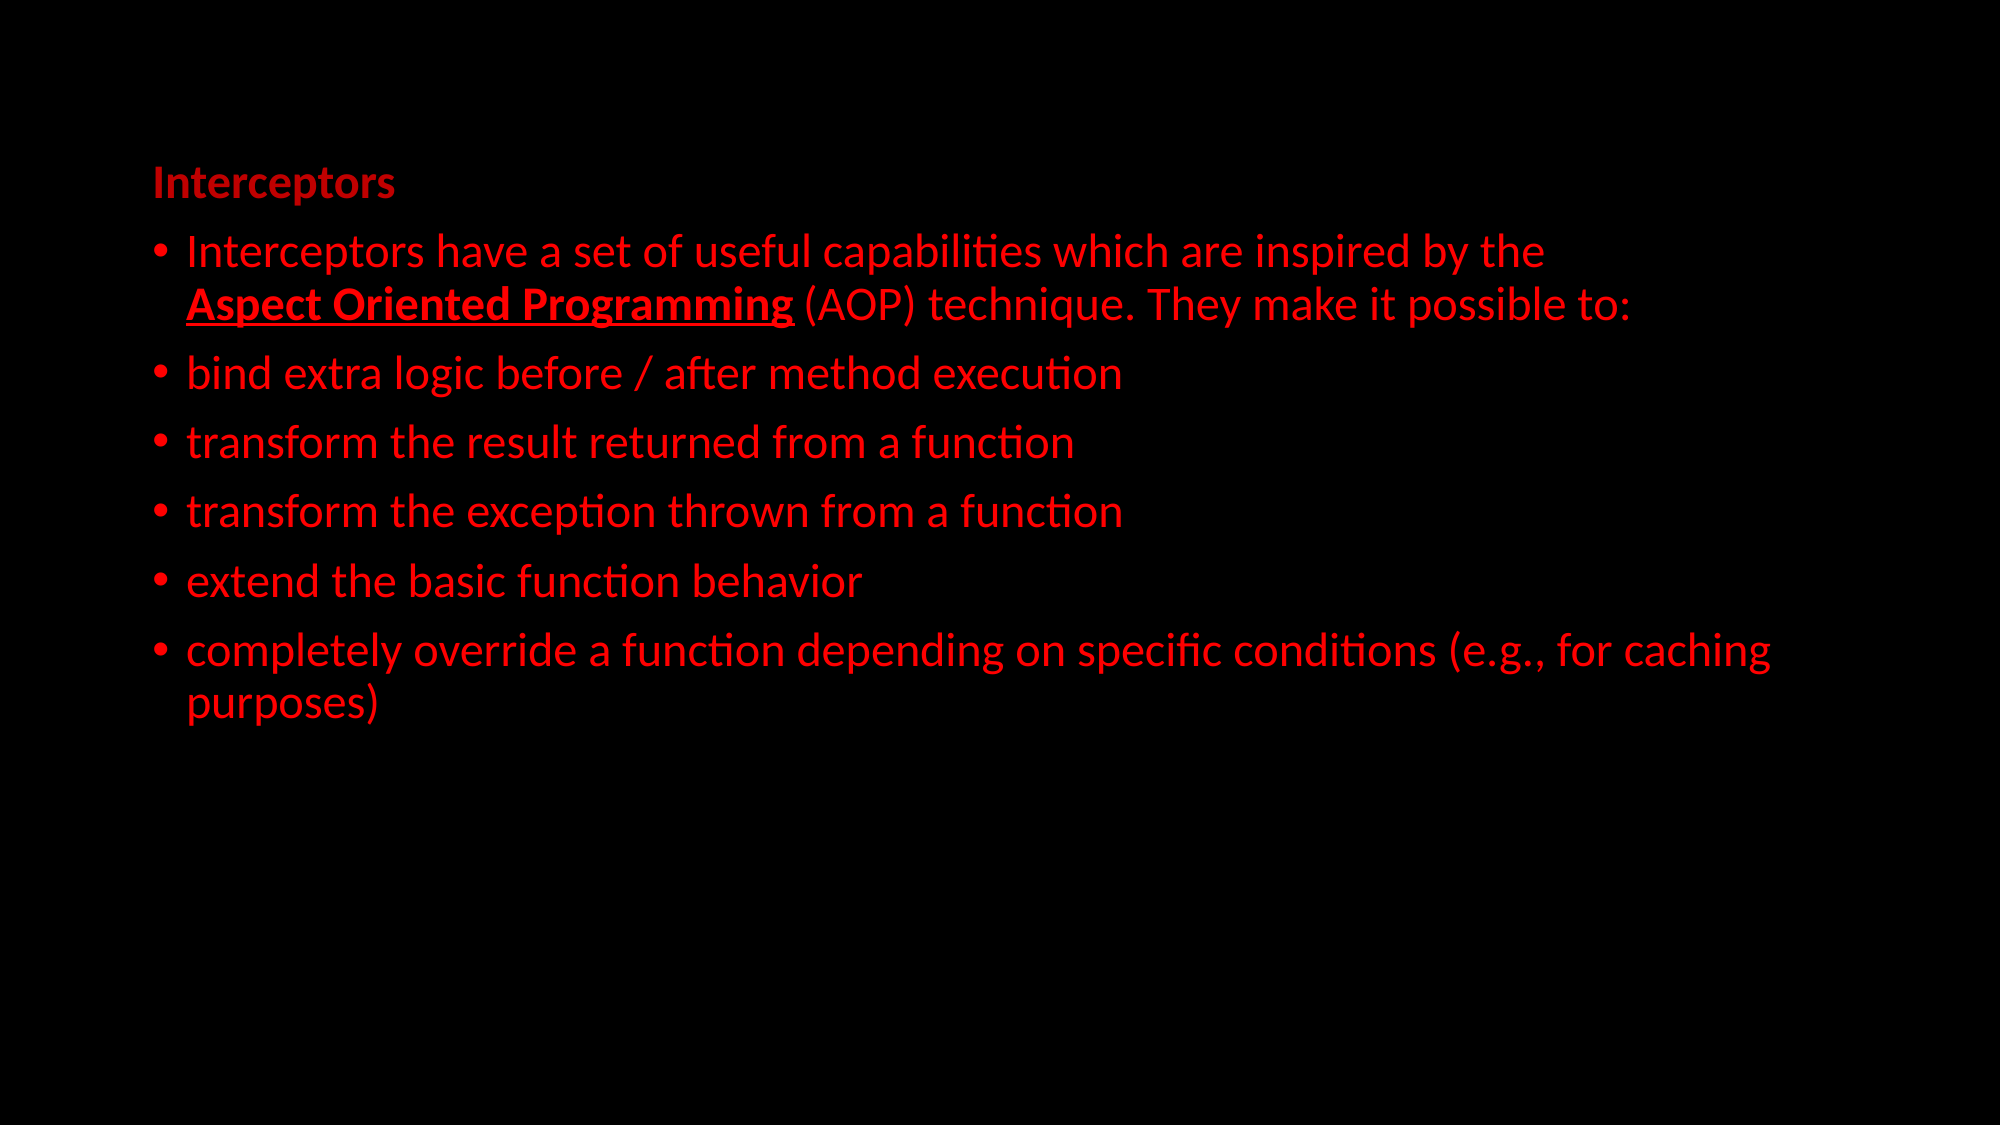

Interceptors
Interceptors have a set of useful capabilities which are inspired by the Aspect Oriented Programming (AOP) technique. They make it possible to:
bind extra logic before / after method execution
transform the result returned from a function
transform the exception thrown from a function
extend the basic function behavior
completely override a function depending on specific conditions (e.g., for caching purposes)